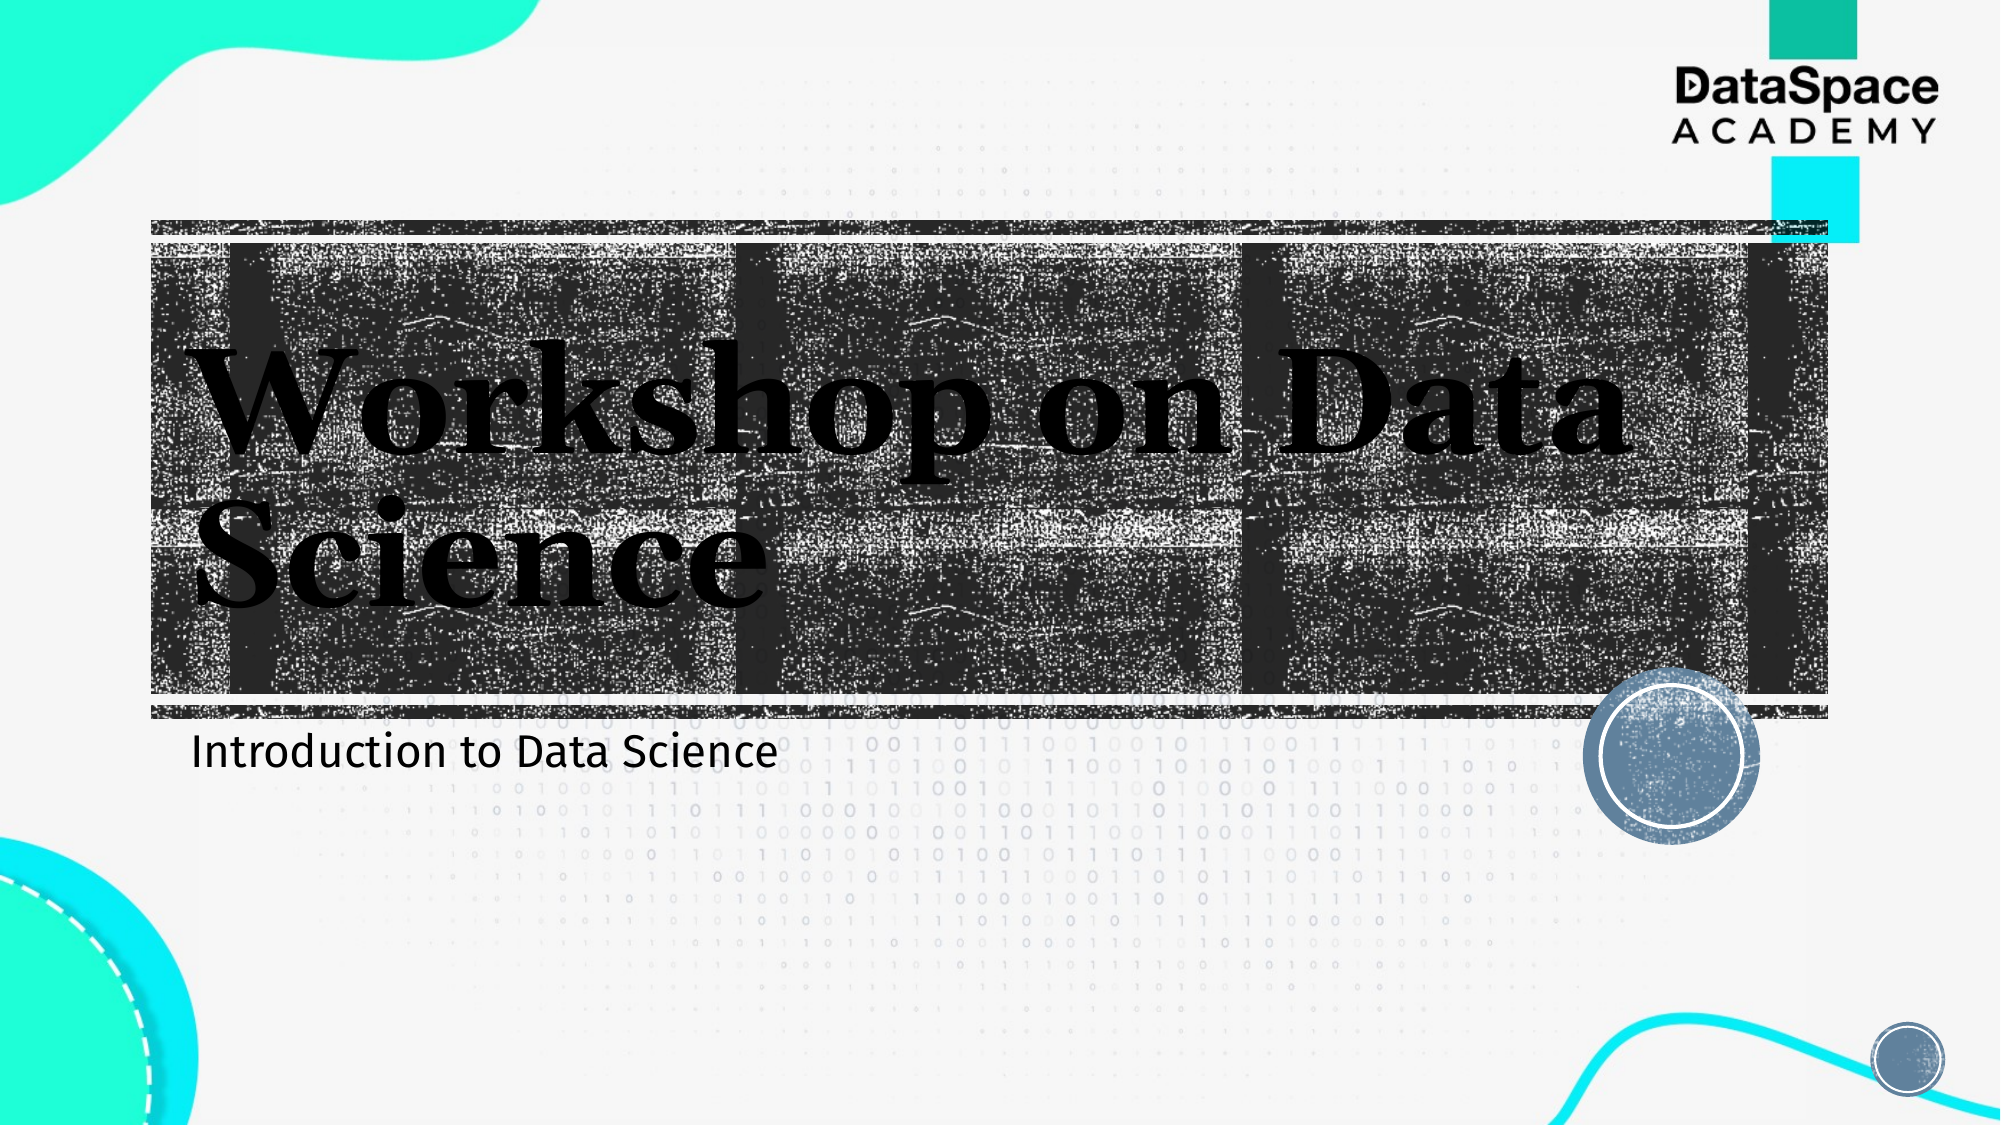

# Workshop on Data Science
Introduction to Data Science